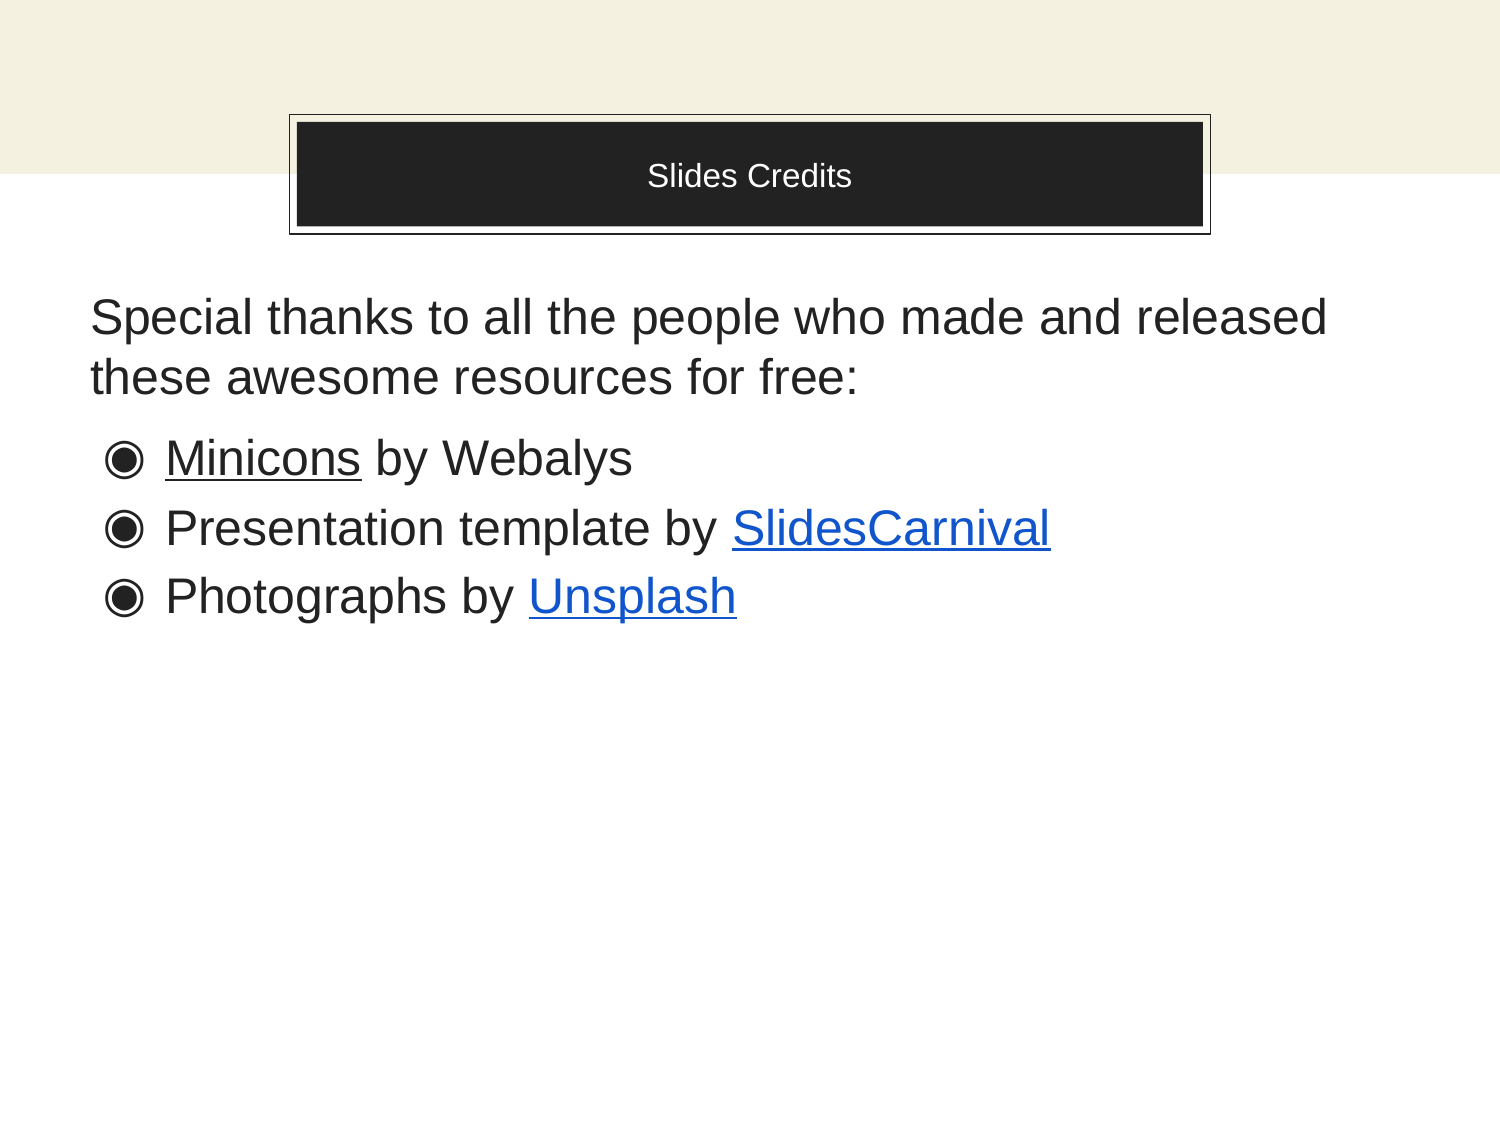

# Slides Credits
Special thanks to all the people who made and released these awesome resources for free:
Minicons by Webalys
Presentation template by SlidesCarnival
Photographs by Unsplash